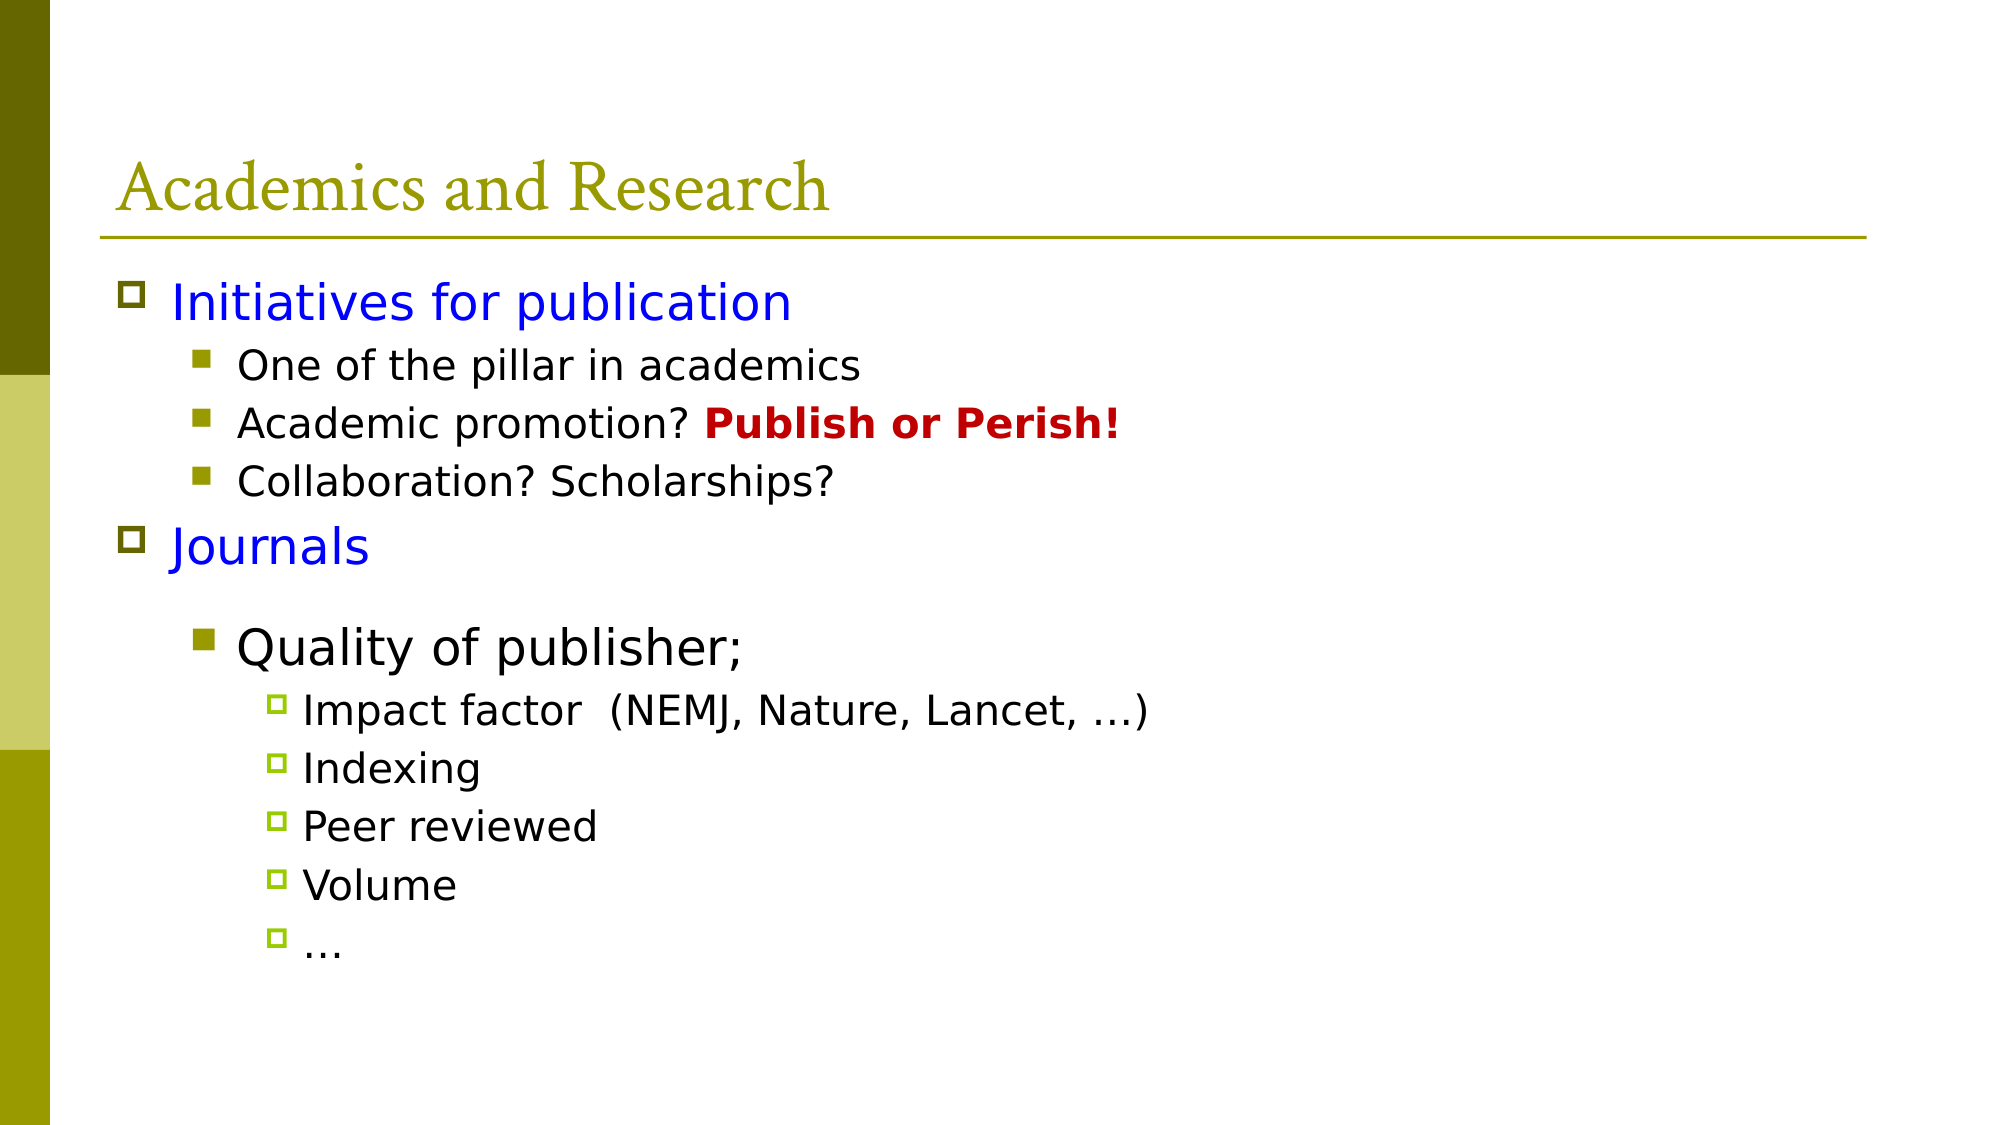

# Academics and Research
Initiatives for publication
One of the pillar in academics
Academic promotion? Publish or Perish!
Collaboration? Scholarships?
Journals
Quality of publisher;
Impact factor  (NEMJ, Nature, Lancet, …)
Indexing
Peer reviewed
Volume
…